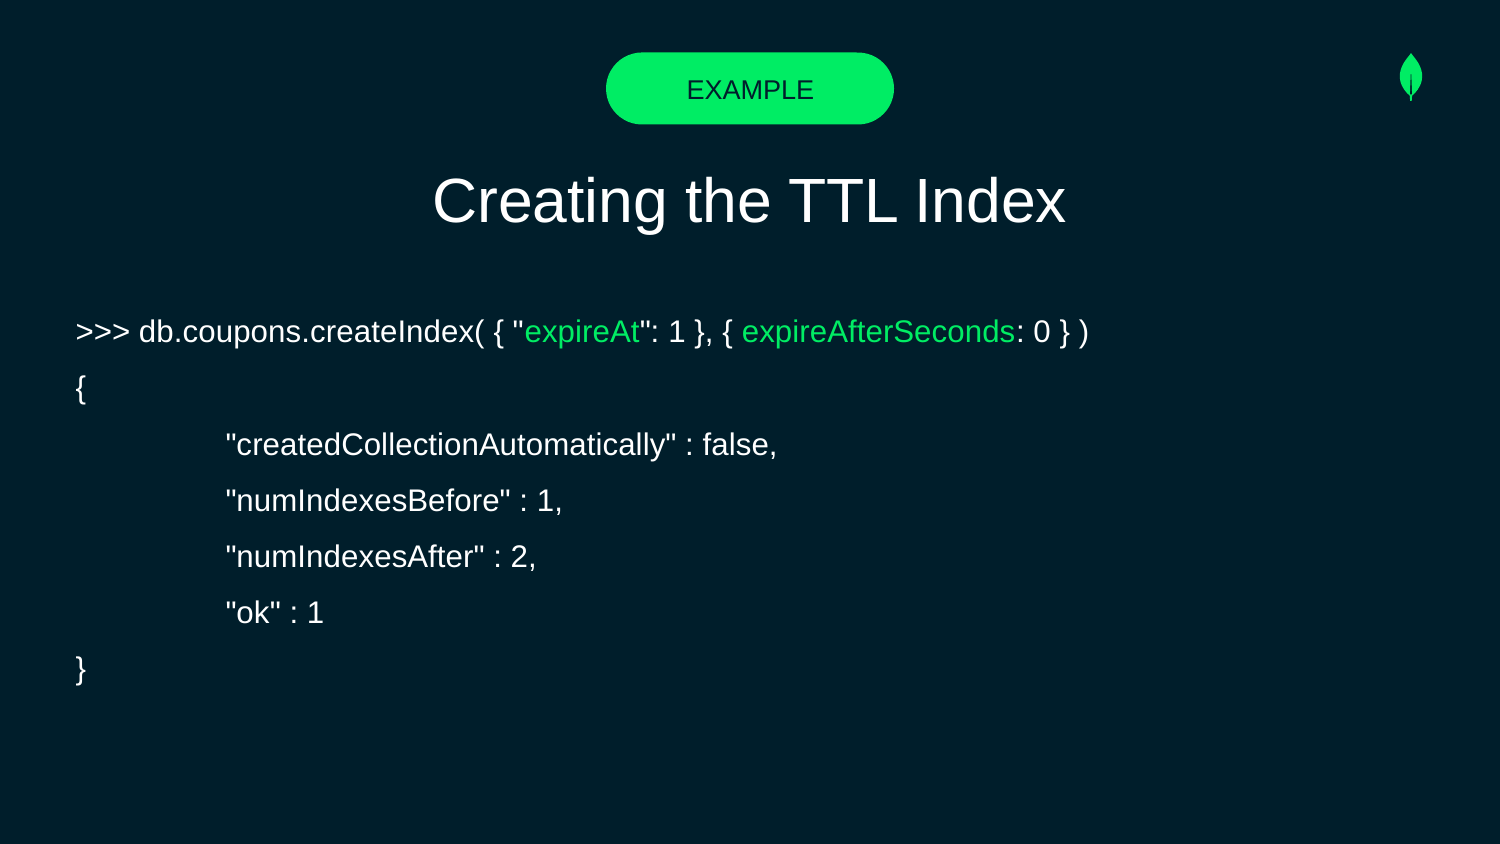

# EXAMPLE
Creating the TTL Index
>>> db.coupons.createIndex( { "expireAt": 1 }, { expireAfterSeconds: 0 } )
{
	"createdCollectionAutomatically" : false,
	"numIndexesBefore" : 1,
	"numIndexesAfter" : 2,
	"ok" : 1
}